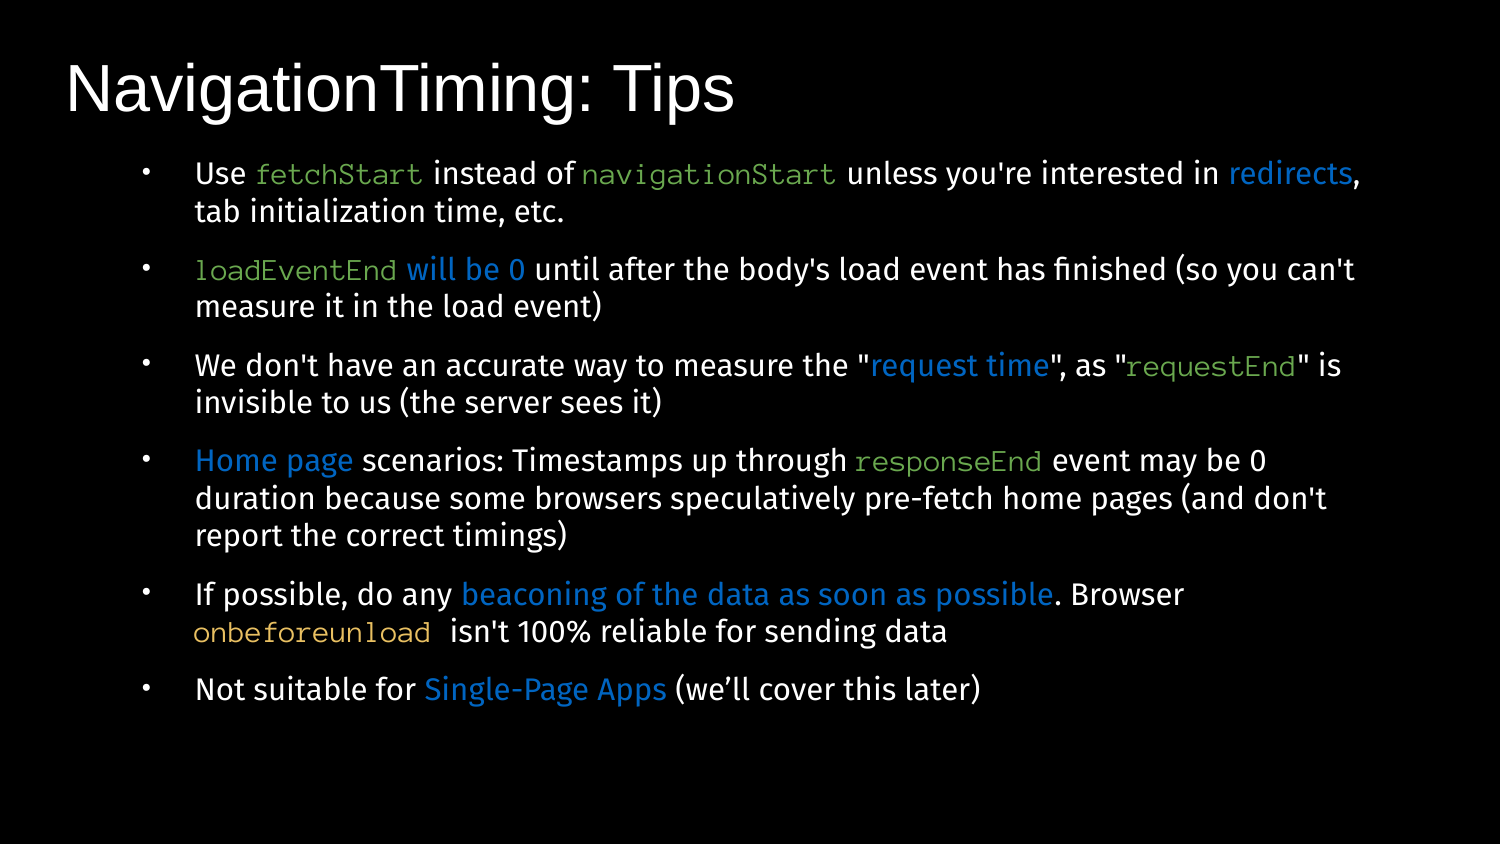

# NavigationTiming: Tips
Use fetchStart instead of navigationStart unless you're interested in redirects, tab initialization time, etc.
loadEventEnd will be 0 until after the body's load event has finished (so you can't measure it in the load event)
We don't have an accurate way to measure the "request time", as "requestEnd" is invisible to us (the server sees it)
Home page scenarios: Timestamps up through responseEnd event may be 0 duration because some browsers speculatively pre-fetch home pages (and don't report the correct timings)
If possible, do any beaconing of the data as soon as possible. Browser onbeforeunload isn't 100% reliable for sending data
Not suitable for Single-Page Apps (we’ll cover this later)